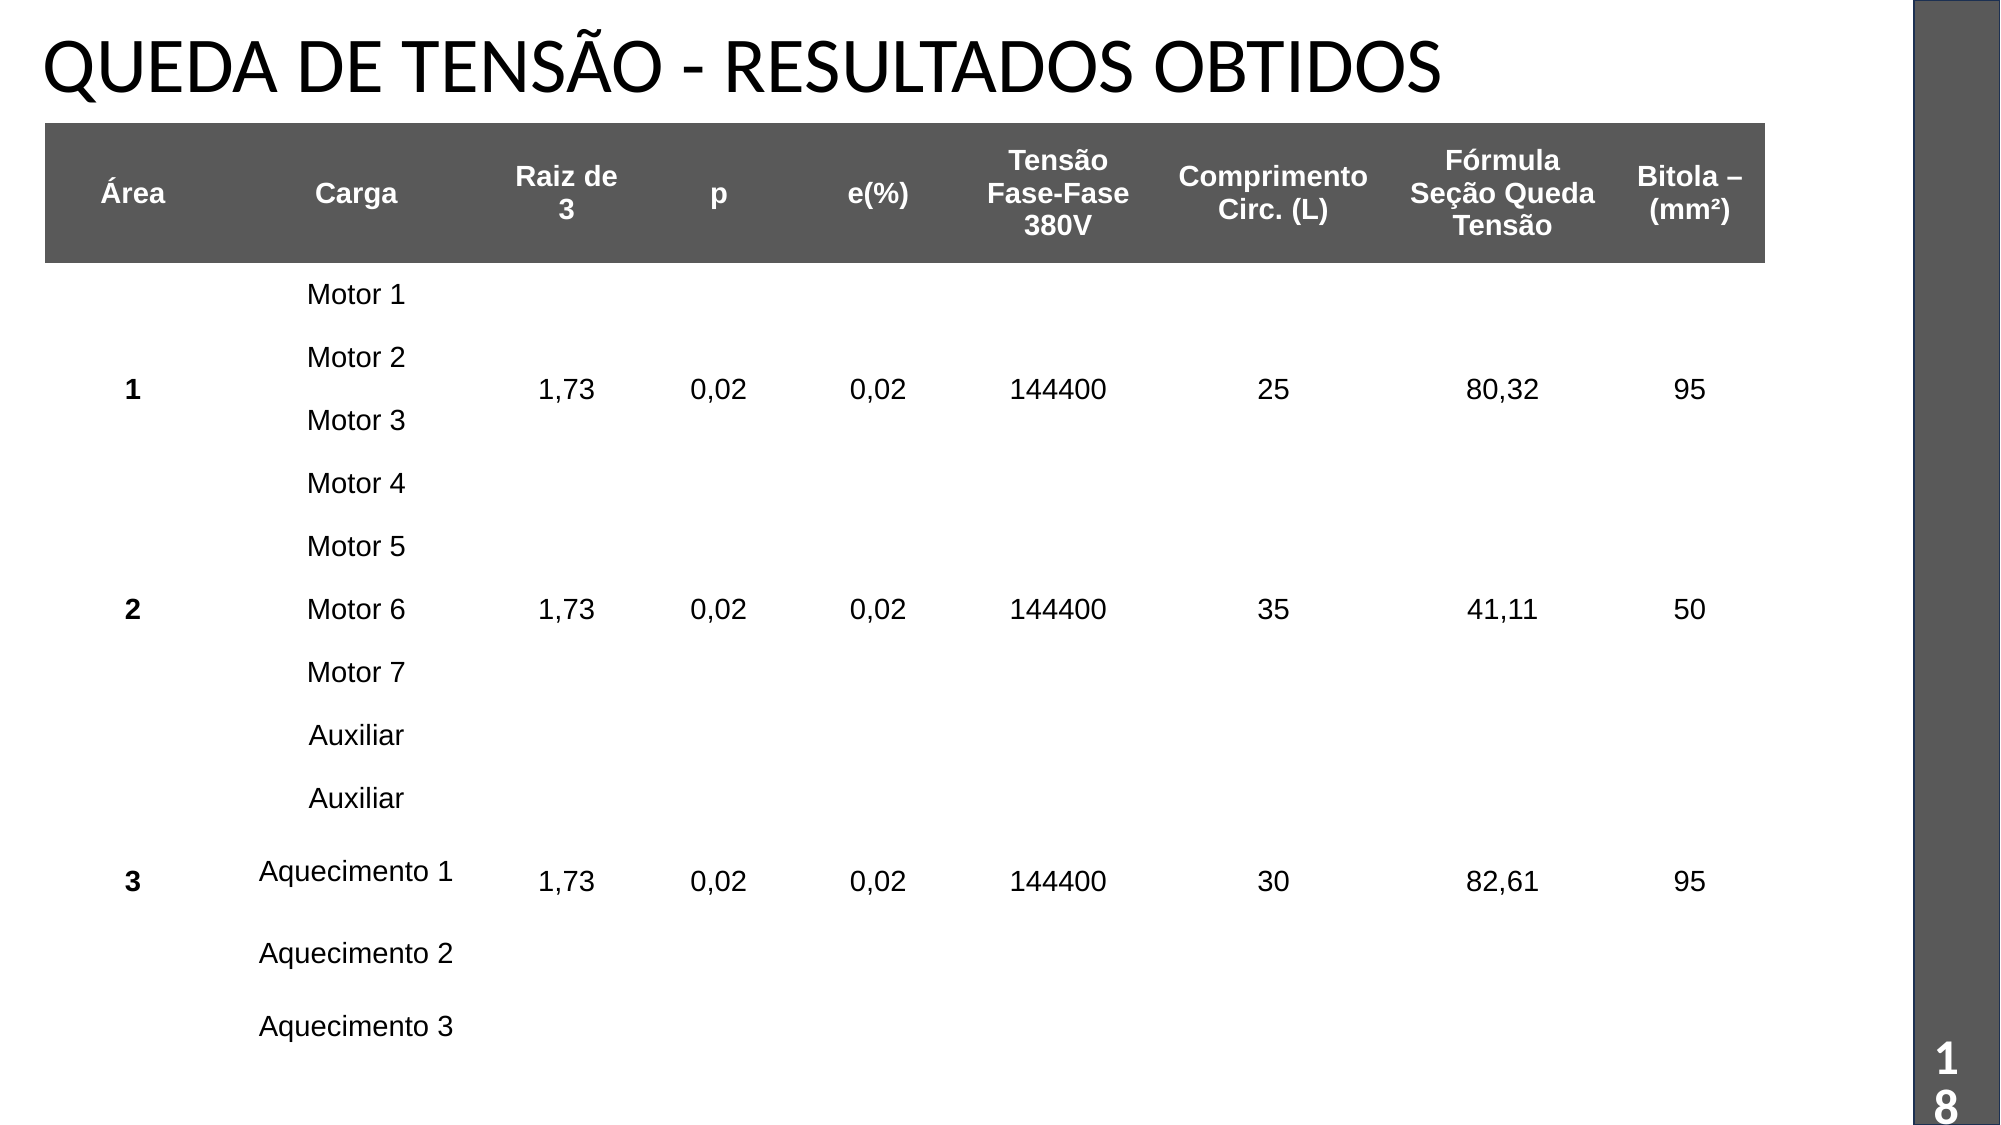

# QUEDA DE TENSÃO - RESULTADOS OBTIDOS
| Área | Carga | Raiz de 3 | p | e(%) | Tensão Fase-Fase 380V | Comprimento Circ. (L) | Fórmula Seção Queda Tensão | Bitola – (mm²) |
| --- | --- | --- | --- | --- | --- | --- | --- | --- |
| 1 | Motor 1 | 1,73 | 0,02 | 0,02 | 144400 | 25 | 80,32 | 95 |
|  | Motor 2 |  |  |  |  |  |  |  |
|  | Motor 3 |  |  |  |  |  |  |  |
|  | Motor 4 |  |  |  |  |  |  |  |
| 2 | Motor 5 | 1,73 | 0,02 | 0,02 | 144400 | 35 | 41,11 | 50 |
|  | Motor 6 |  |  |  |  |  |  |  |
|  | Motor 7 |  |  |  |  |  |  |  |
| 3 | Auxiliar | 1,73 | 0,02 | 0,02 | 144400 | 30 | 82,61 | 95 |
|  | Auxiliar |  |  |  |  |  |  |  |
|  | Aquecimento 1 |  |  |  |  |  |  |  |
|  | Aquecimento 2 |  |  |  |  |  |  |  |
|  | Aquecimento 3 |  |  |  |  |  |  |  |
18